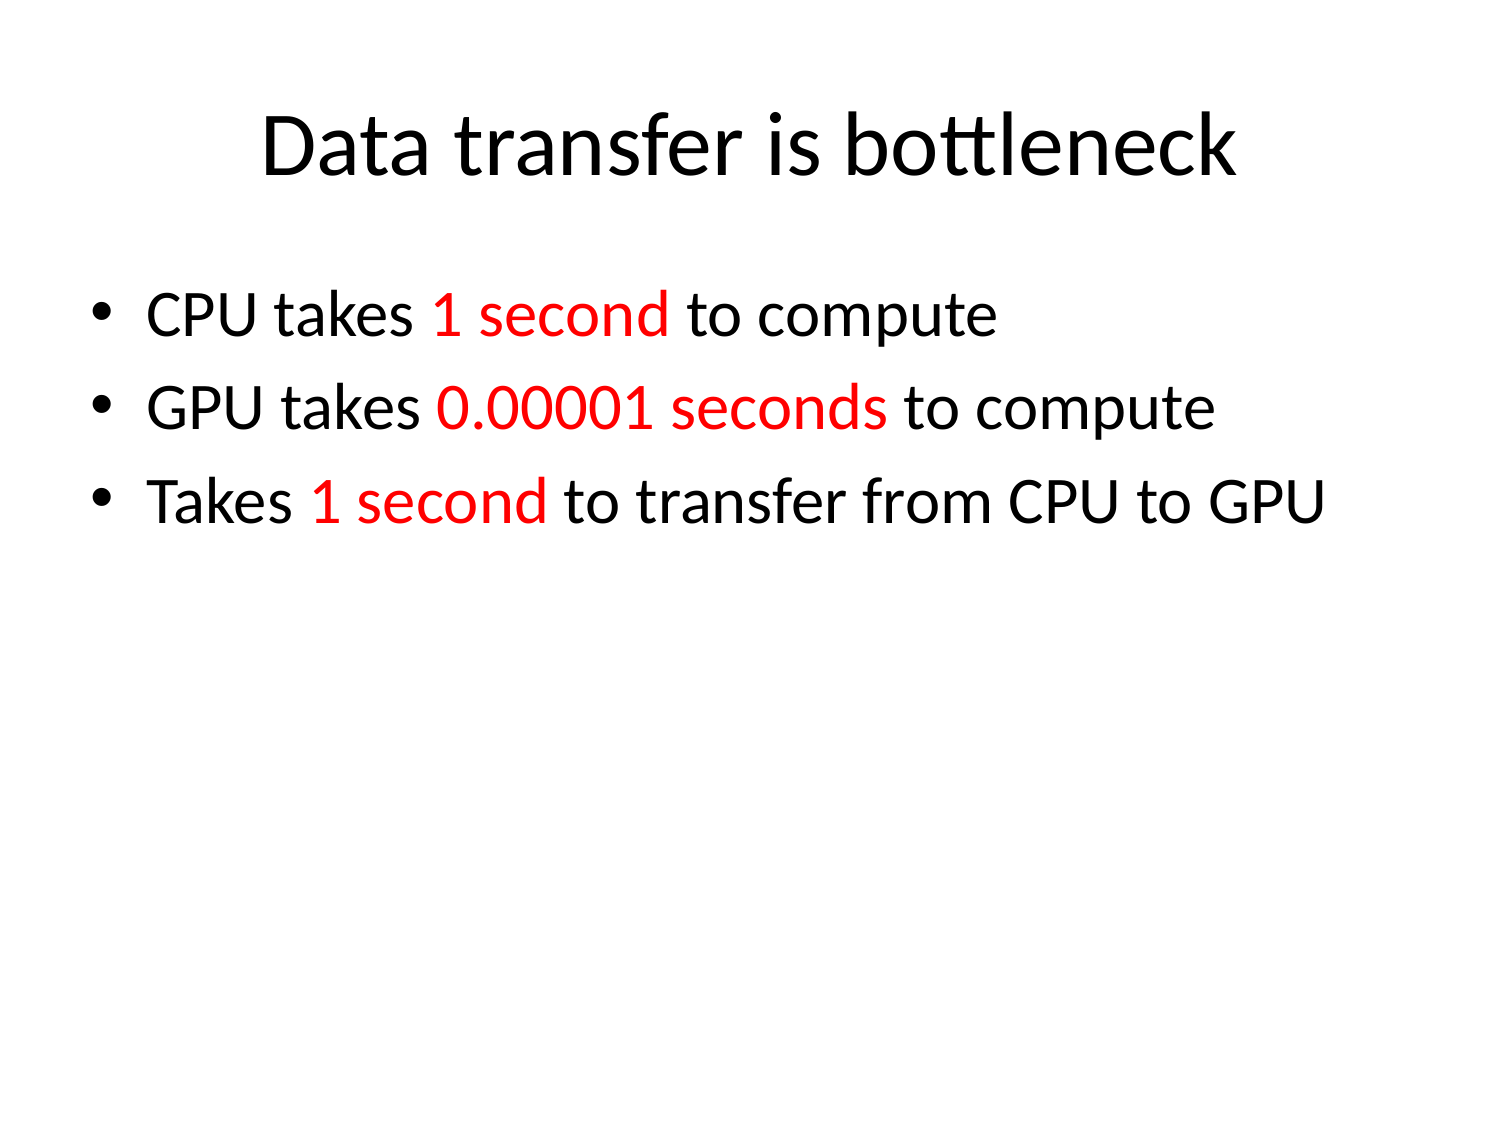

# Data transfer is bottleneck
CPU takes 1 second to compute
GPU takes 0.00001 seconds to compute
Takes 1 second to transfer from CPU to GPU